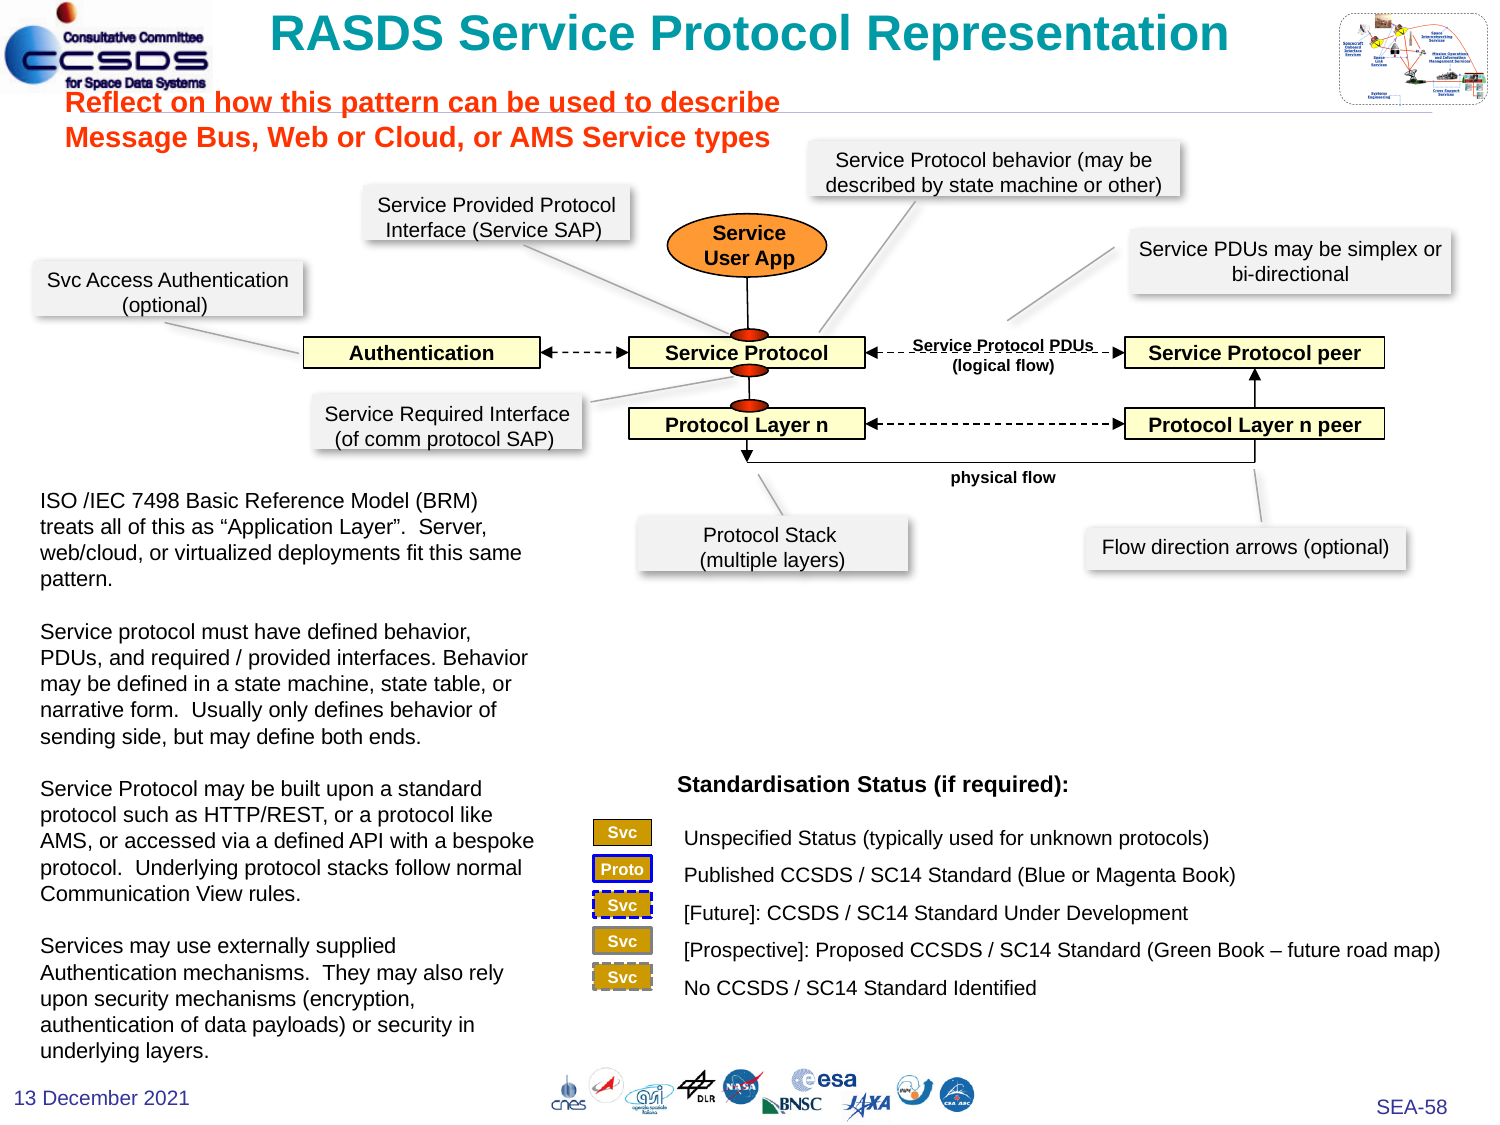

# RASDS Service Protocol Representation
Reflect on how this pattern can be used to describe Message Bus, Web or Cloud, or AMS Service types
Service Protocol behavior (may be described by state machine or other)
Service Provided Protocol Interface (Service SAP)
Service User App

Service PDUs may be simplex or bi-directional
Svc Access Authentication (optional)

Service Protocol PDUs
(logical flow)
Authentication
Service Protocol
Service Protocol peer

Service Required Interface (of comm protocol SAP)

Protocol Layer n
Protocol Layer n peer
physical flow
ISO /IEC 7498 Basic Reference Model (BRM) treats all of this as “Application Layer”.  Server, web/cloud, or virtualized deployments fit this same pattern.

Service protocol must have defined behavior, PDUs, and required / provided interfaces. Behavior may be defined in a state machine, state table, or narrative form.  Usually only defines behavior of sending side, but may define both ends.

Service Protocol may be built upon a standard protocol such as HTTP/REST, or a protocol like AMS, or accessed via a defined API with a bespoke protocol.  Underlying protocol stacks follow normal Communication View rules.

Services may use externally supplied Authentication mechanisms.  They may also rely upon security mechanisms (encryption, authentication of data payloads) or security in underlying layers.
Protocol Stack
(multiple layers)
Flow direction arrows (optional)
Standardisation Status (if required):
Unspecified Status (typically used for unknown protocols)
Published CCSDS / SC14 Standard (Blue or Magenta Book)
[Future]: CCSDS / SC14 Standard Under Development
[Prospective]: Proposed CCSDS / SC14 Standard (Green Book – future road map)
No CCSDS / SC14 Standard Identified
Svc
Proto
Svc
Svc
Svc
13 December 2021